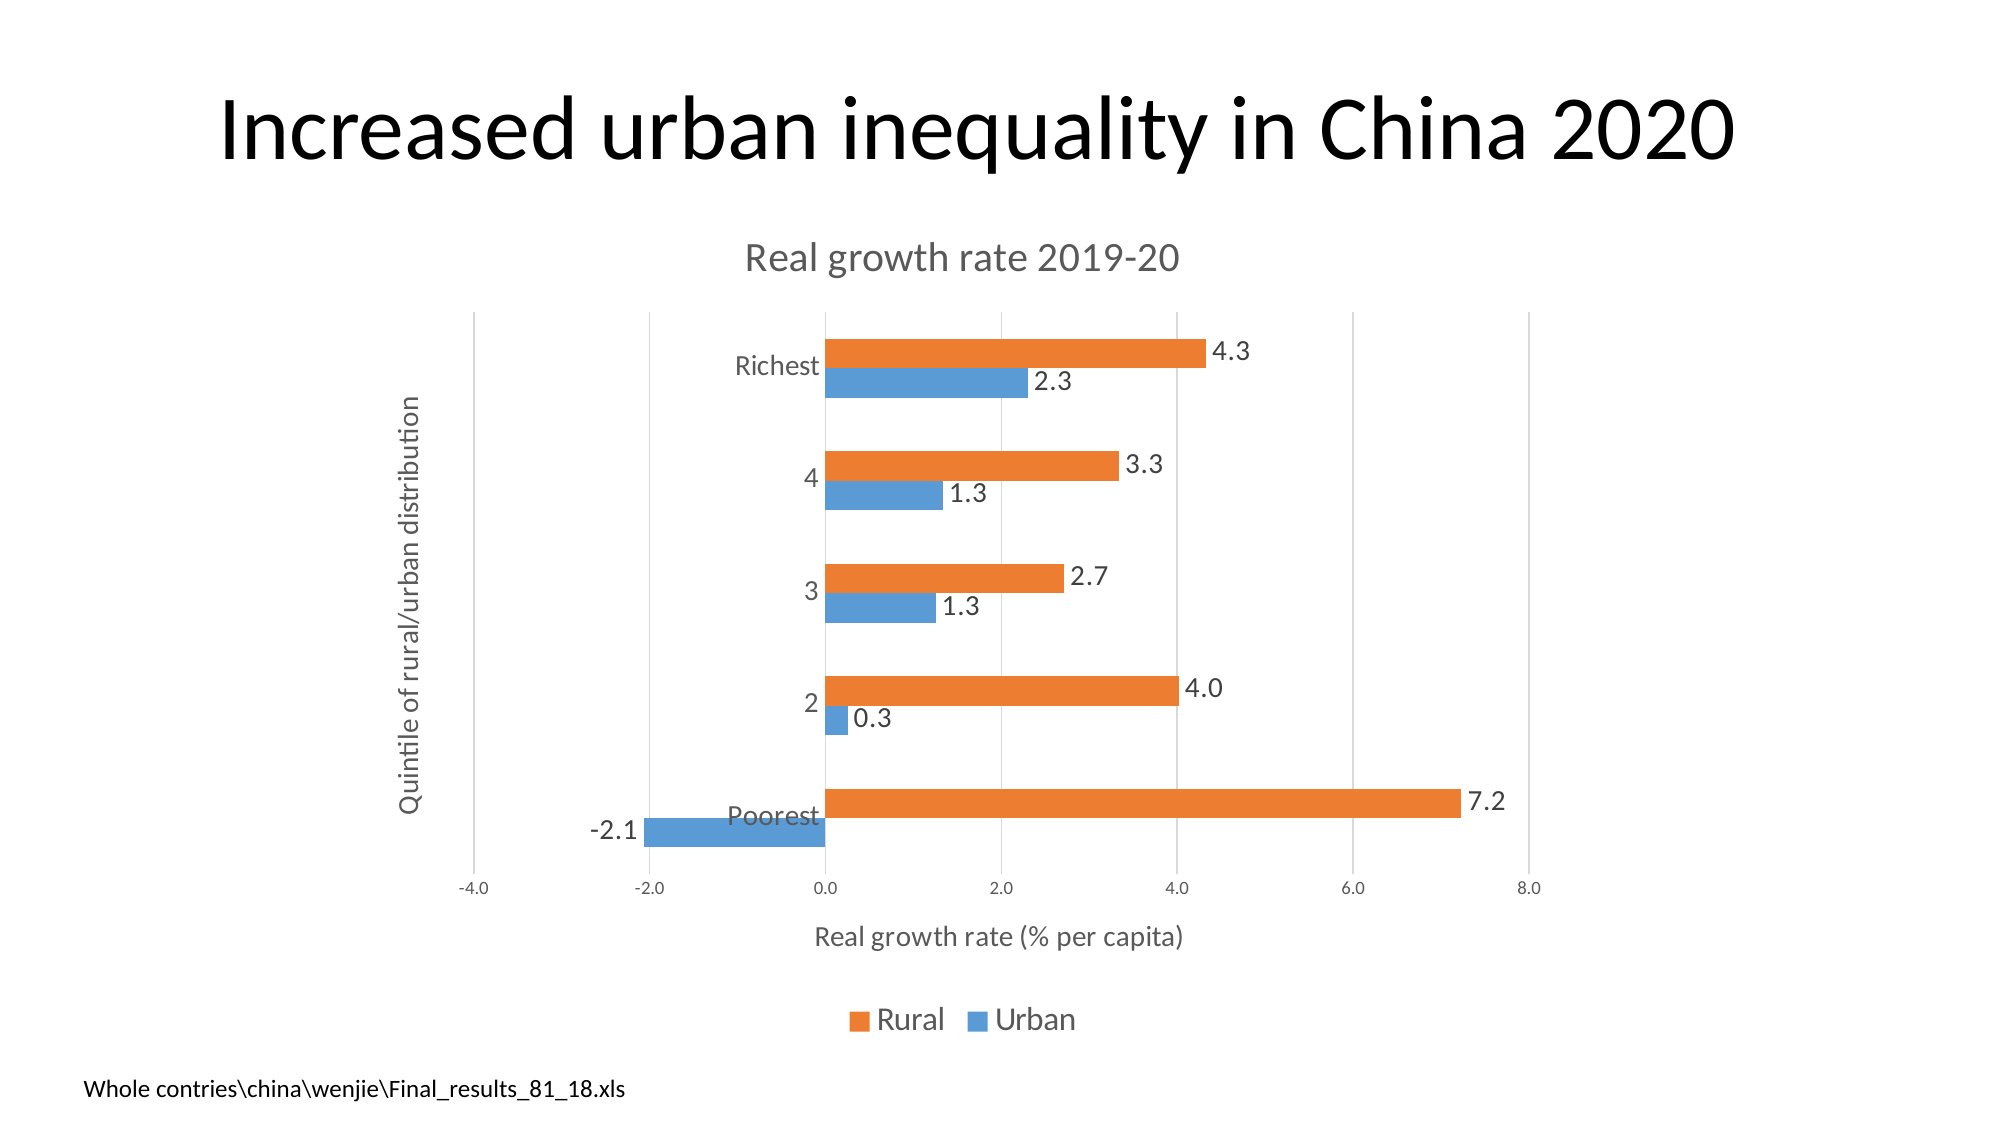

# Increased urban inequality in China 2020

### Chart: Real growth rate 2019-20

| Category | Urban | Rural |
|---|---|---|
| Poorest | -2.058984154201382 | 7.232917976817554 |
| 2 | 0.2529521739876861 | 4.019052717433702 |
| 3 | 1.2528926942164897 | 2.7171380852788474 |
| 4 | 1.333796192386405 | 3.338427476632222 |
| Richest | 2.3011632444511543 | 4.330021499024217 |
Whole contries\china\wenjie\Final_results_81_18.xls